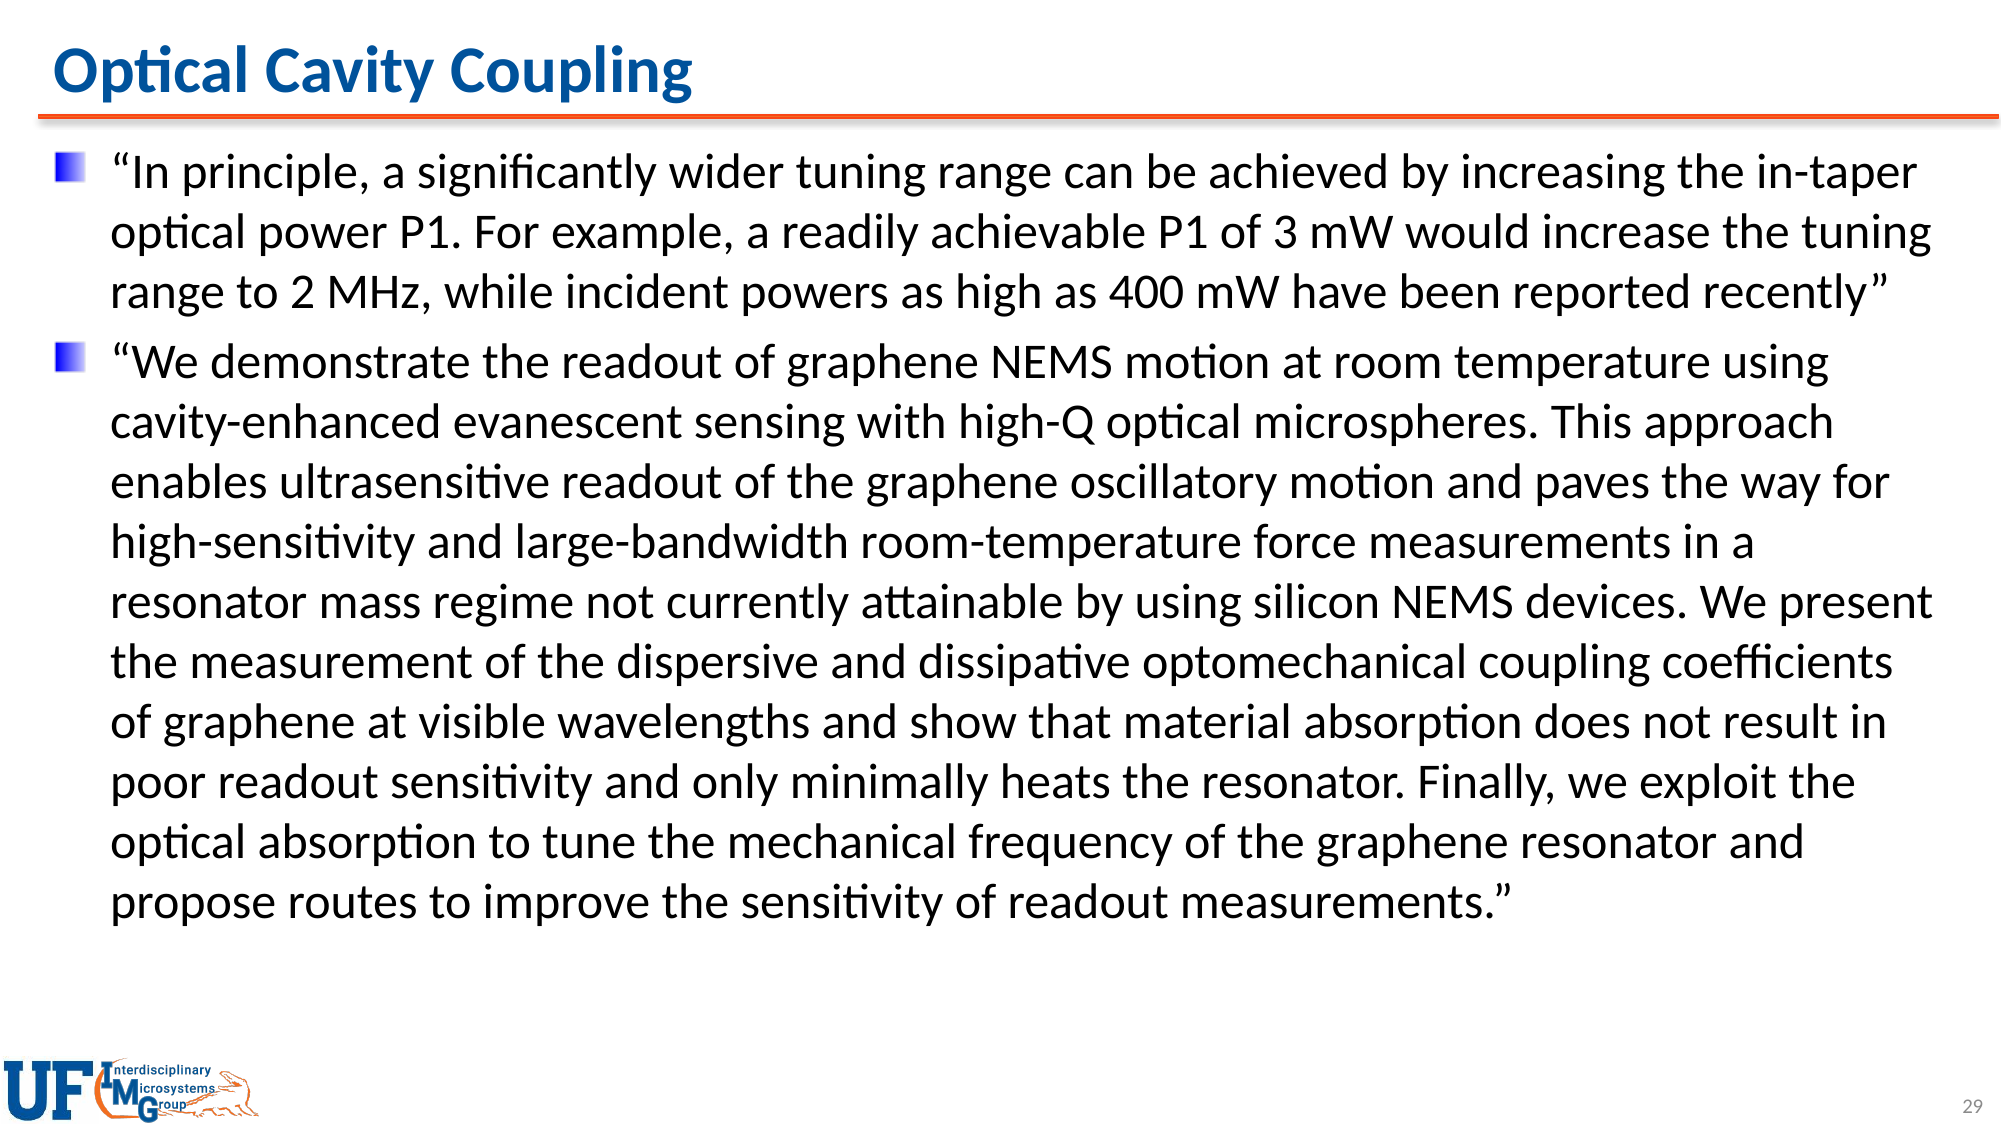

# Optical Cavity Coupling
“In principle, a significantly wider tuning range can be achieved by increasing the in-taper optical power P1. For example, a readily achievable P1 of 3 mW would increase the tuning range to 2 MHz, while incident powers as high as 400 mW have been reported recently”
“We demonstrate the readout of graphene NEMS motion at room temperature using cavity-enhanced evanescent sensing with high-Q optical microspheres. This approach enables ultrasensitive readout of the graphene oscillatory motion and paves the way for high-sensitivity and large-bandwidth room-temperature force measurements in a resonator mass regime not currently attainable by using silicon NEMS devices. We present the measurement of the dispersive and dissipative optomechanical coupling coefficients of graphene at visible wavelengths and show that material absorption does not result in poor readout sensitivity and only minimally heats the resonator. Finally, we exploit the optical absorption to tune the mechanical frequency of the graphene resonator and propose routes to improve the sensitivity of readout measurements.”
29